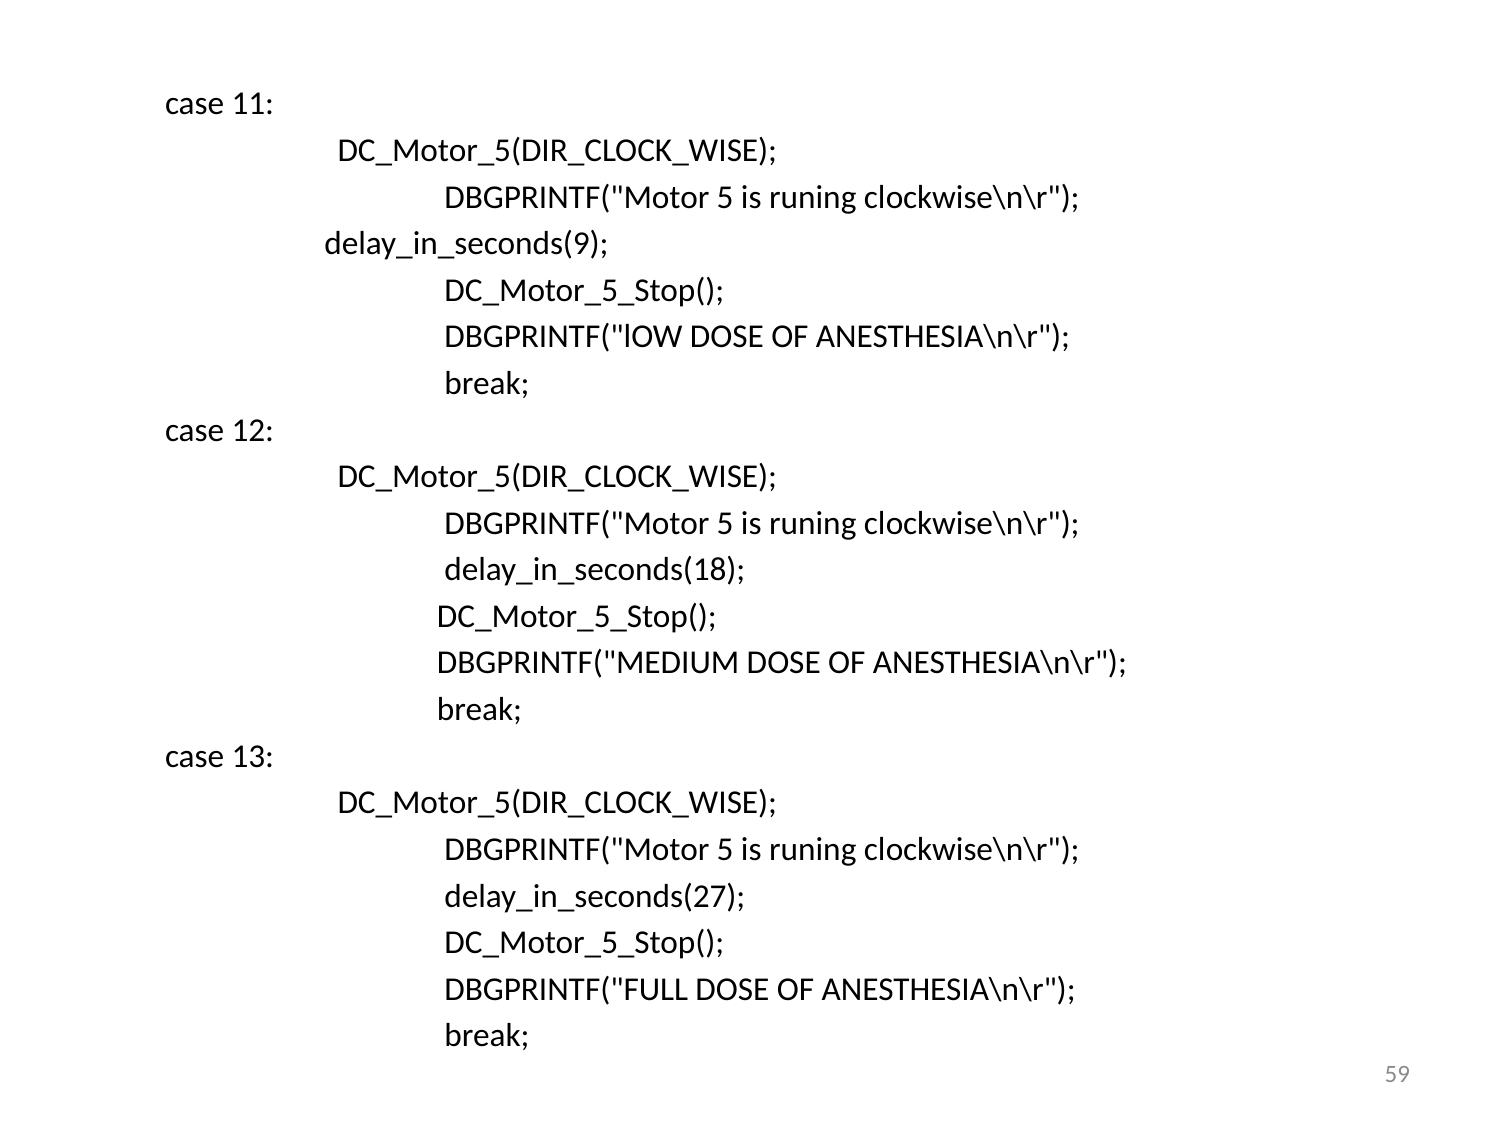

case 11:
                       DC_Motor_5(DIR_CLOCK_WISE);
		           DBGPRINTF("Motor 5 is runing clockwise\n\r");
	               delay_in_seconds(9);
		           DC_Motor_5_Stop();
		           DBGPRINTF("lOW DOSE OF ANESTHESIA\n\r");
		           break;
case 12:
                       DC_Motor_5(DIR_CLOCK_WISE);
		           DBGPRINTF("Motor 5 is runing clockwise\n\r");
		           delay_in_seconds(18);
		          DC_Motor_5_Stop();
		          DBGPRINTF("MEDIUM DOSE OF ANESTHESIA\n\r");
		          break;
case 13:
                       DC_Motor_5(DIR_CLOCK_WISE);
		           DBGPRINTF("Motor 5 is runing clockwise\n\r");
		           delay_in_seconds(27);
		           DC_Motor_5_Stop();
		           DBGPRINTF("FULL DOSE OF ANESTHESIA\n\r");
		           break;
59